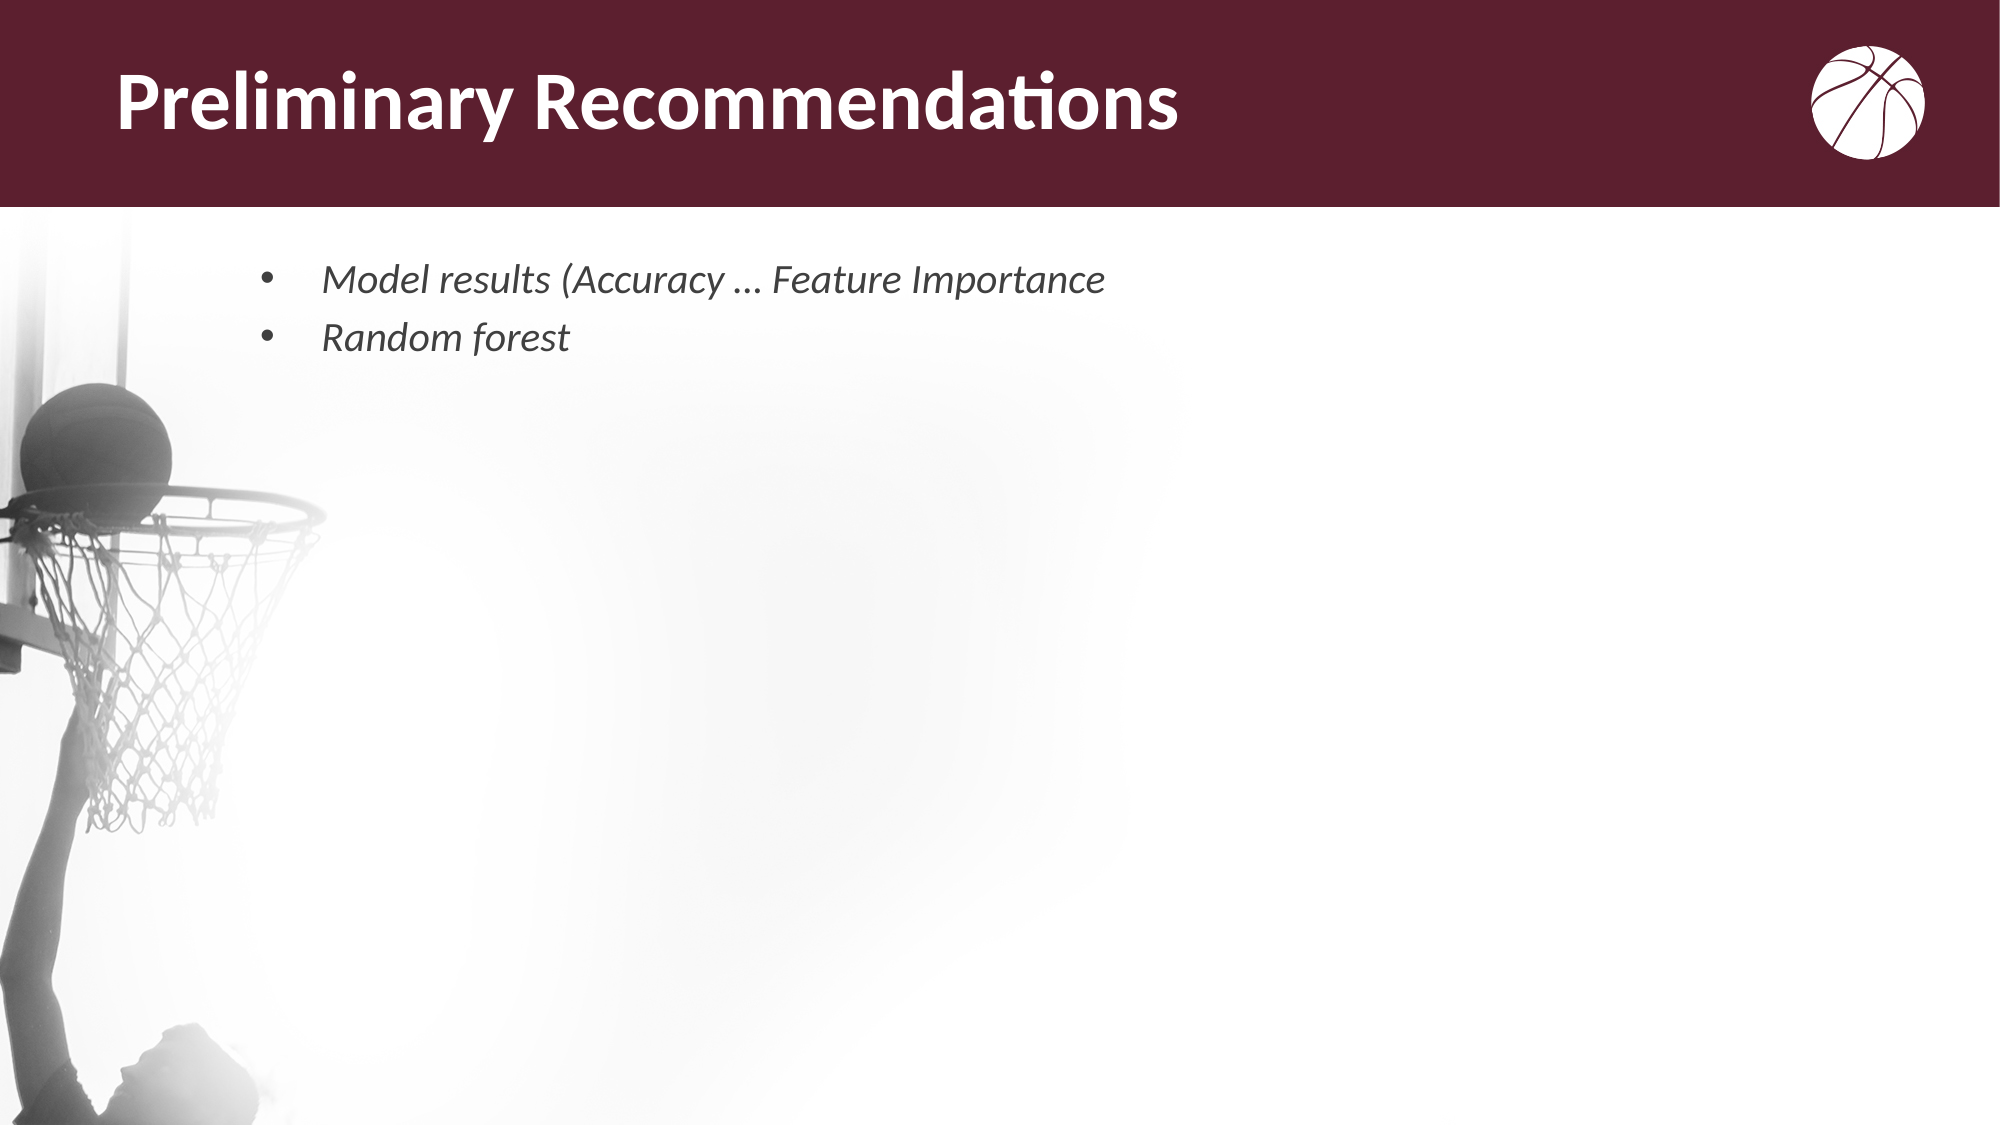

# Preliminary Recommendations
Model results (Accuracy … Feature Importance
Random forest